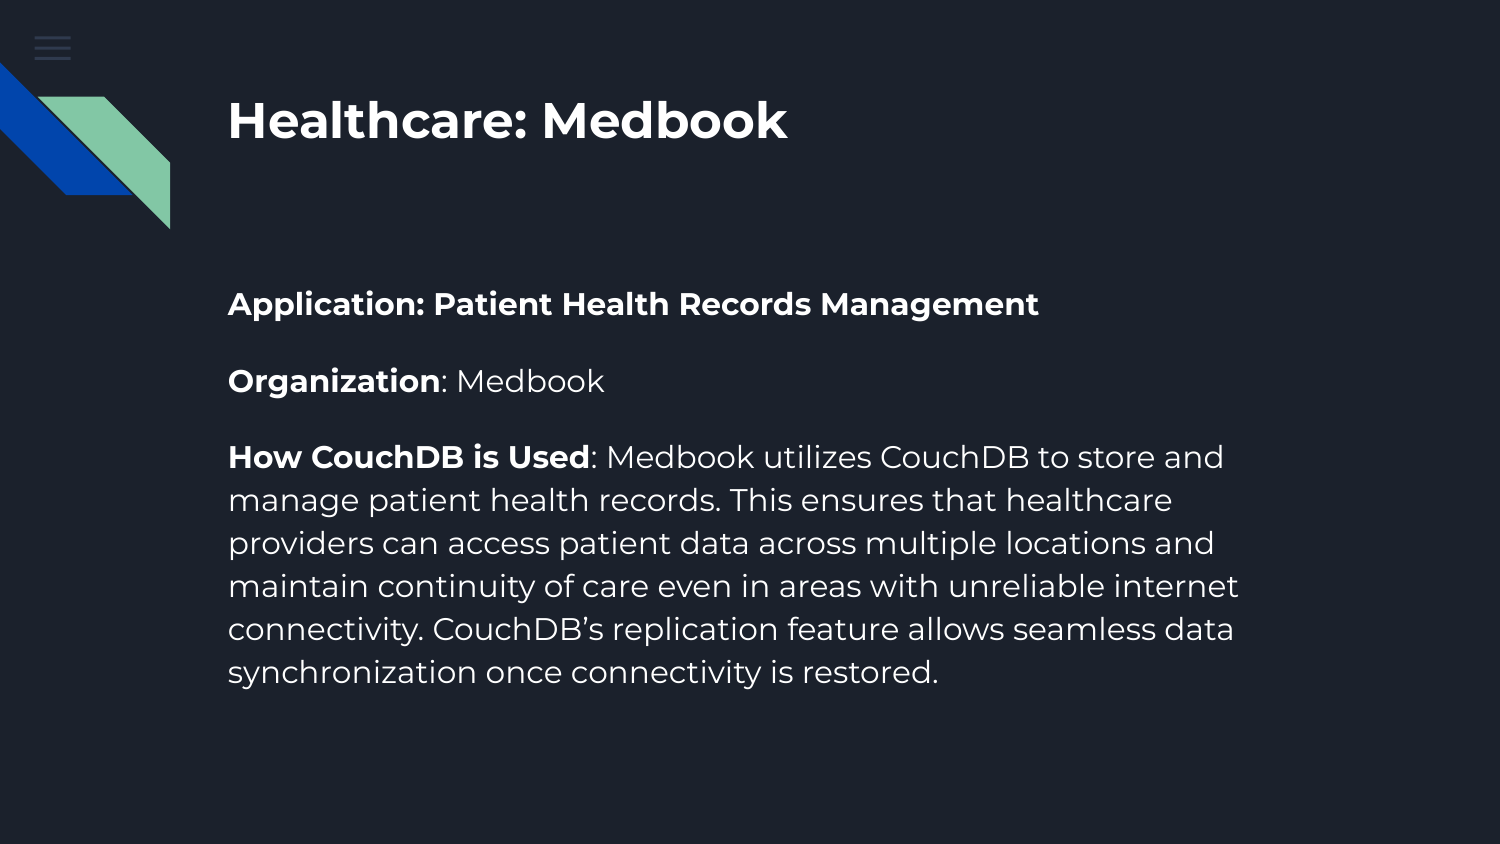

# Healthcare: Medbook

Application: Patient Health Records Management
Organization: Medbook
How CouchDB is Used: Medbook utilizes CouchDB to store and manage patient health records. This ensures that healthcare providers can access patient data across multiple locations and maintain continuity of care even in areas with unreliable internet connectivity. CouchDB’s replication feature allows seamless data synchronization once connectivity is restored.